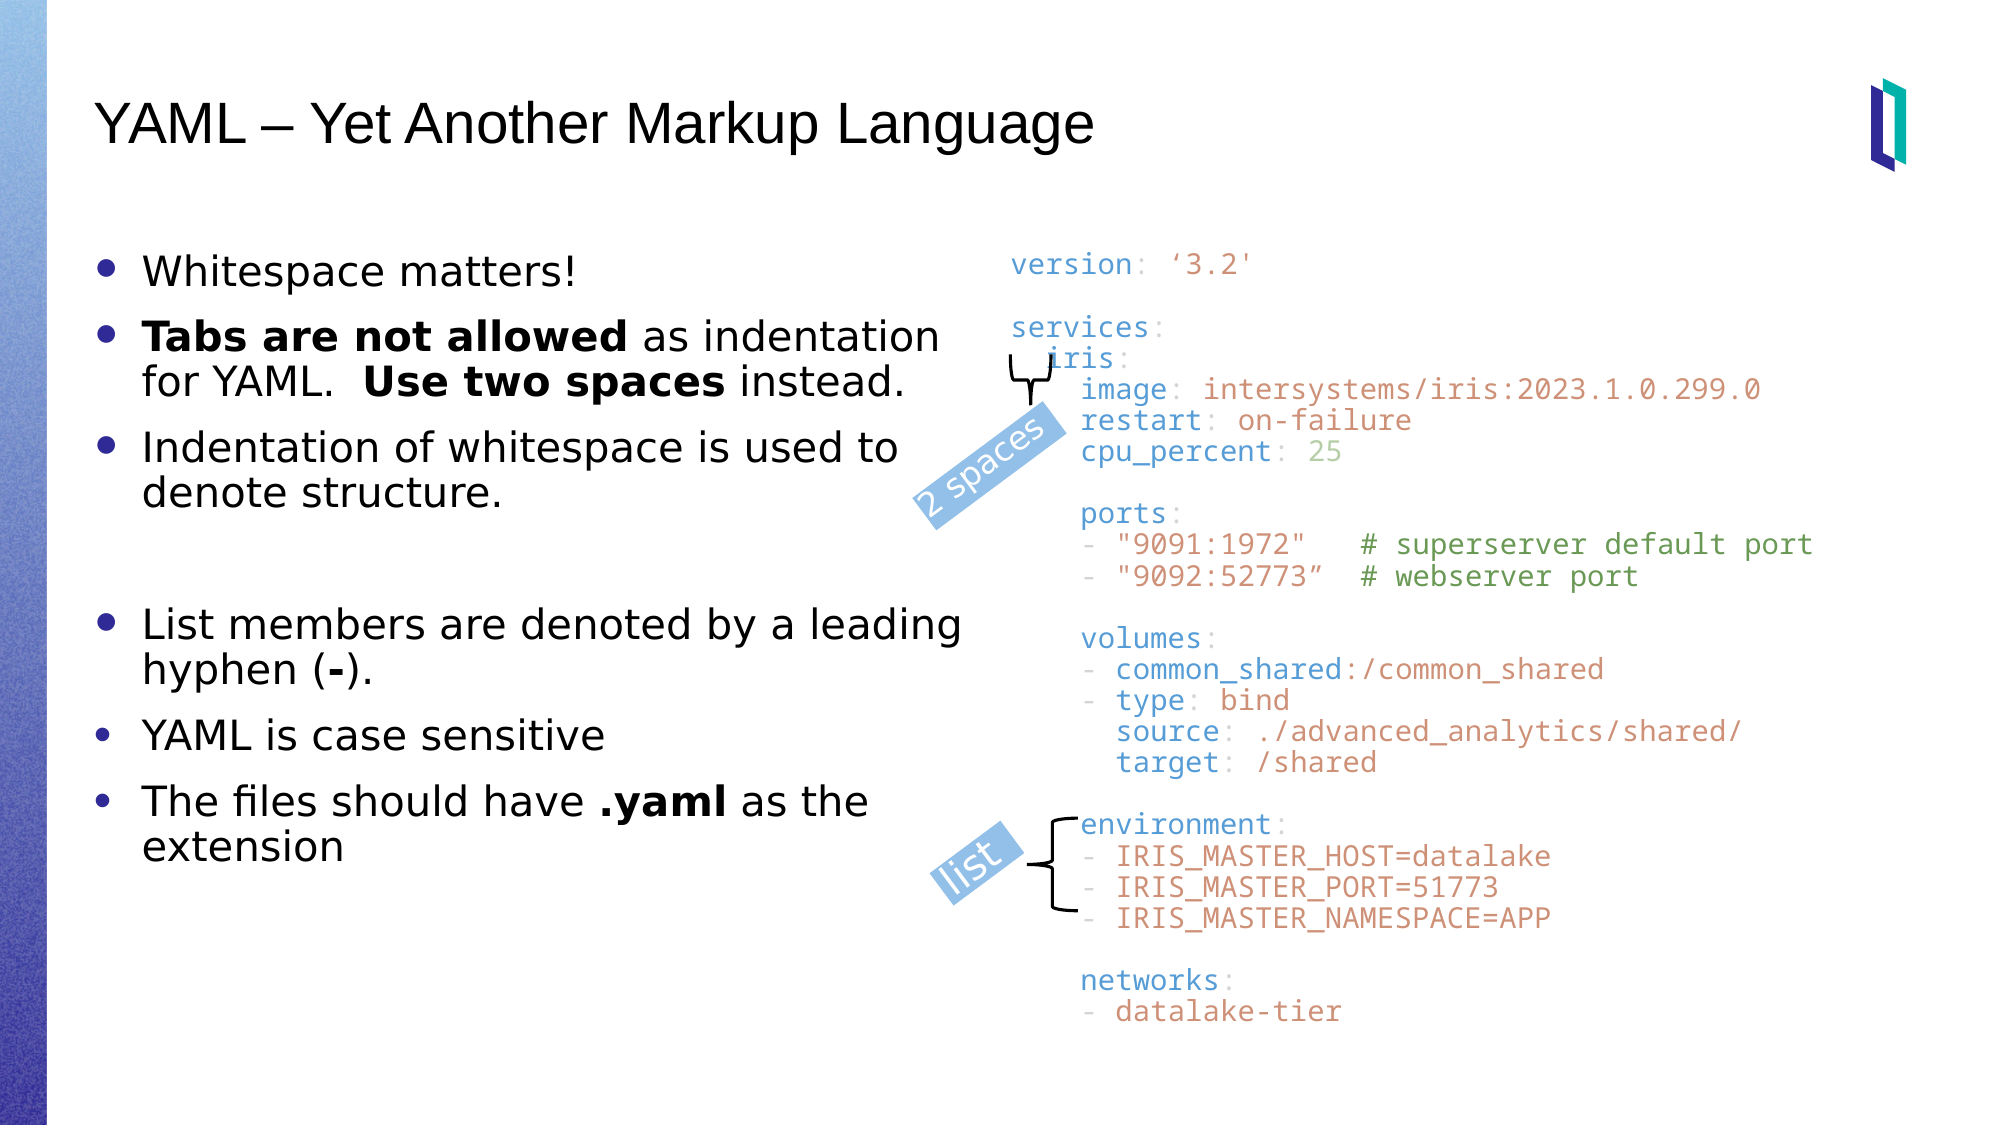

# YAML – Yet Another Markup Language
Whitespace matters!
Tabs are not allowed as indentation for YAML.  Use two spaces instead.
Indentation of whitespace is used to denote structure.

List members are denoted by a leading hyphen (-).
YAML is case sensitive
The files should have .yaml as the extension
version: ‘3.2'
services:
  iris:
    image: intersystems/iris:2023.1.0.299.0
    restart: on-failure
    cpu_percent: 25

    ports:
    - "9091:1972"   # superserver default port
    - "9092:52773”  # webserver port

    volumes:
    - common_shared:/common_shared
    - type: bind
      source: ./advanced_analytics/shared/
      target: /shared
    environment:
    - IRIS_MASTER_HOST=datalake
    - IRIS_MASTER_PORT=51773
    - IRIS_MASTER_NAMESPACE=APP

    networks:
    - datalake-tier

2 spaces

list